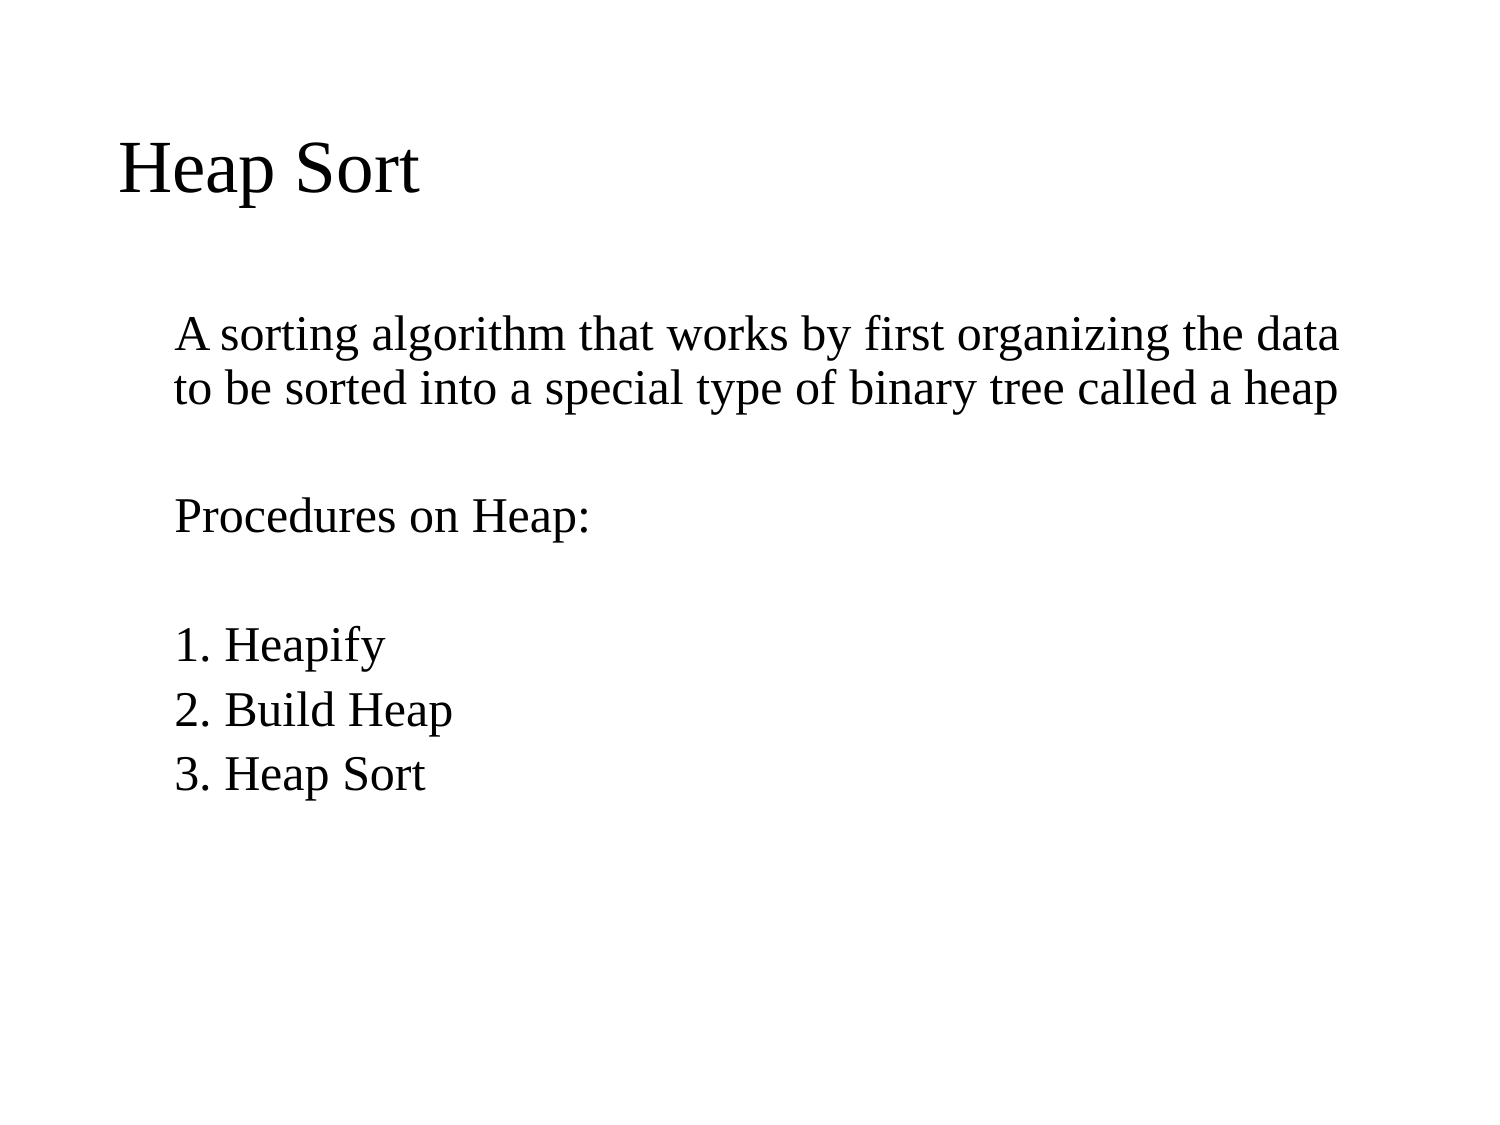

# Heap Sort
A sorting algorithm that works by first organizing the data to be sorted into a special type of binary tree called a heap

Procedures on Heap:

1. Heapify
2. Build Heap
3. Heap Sort